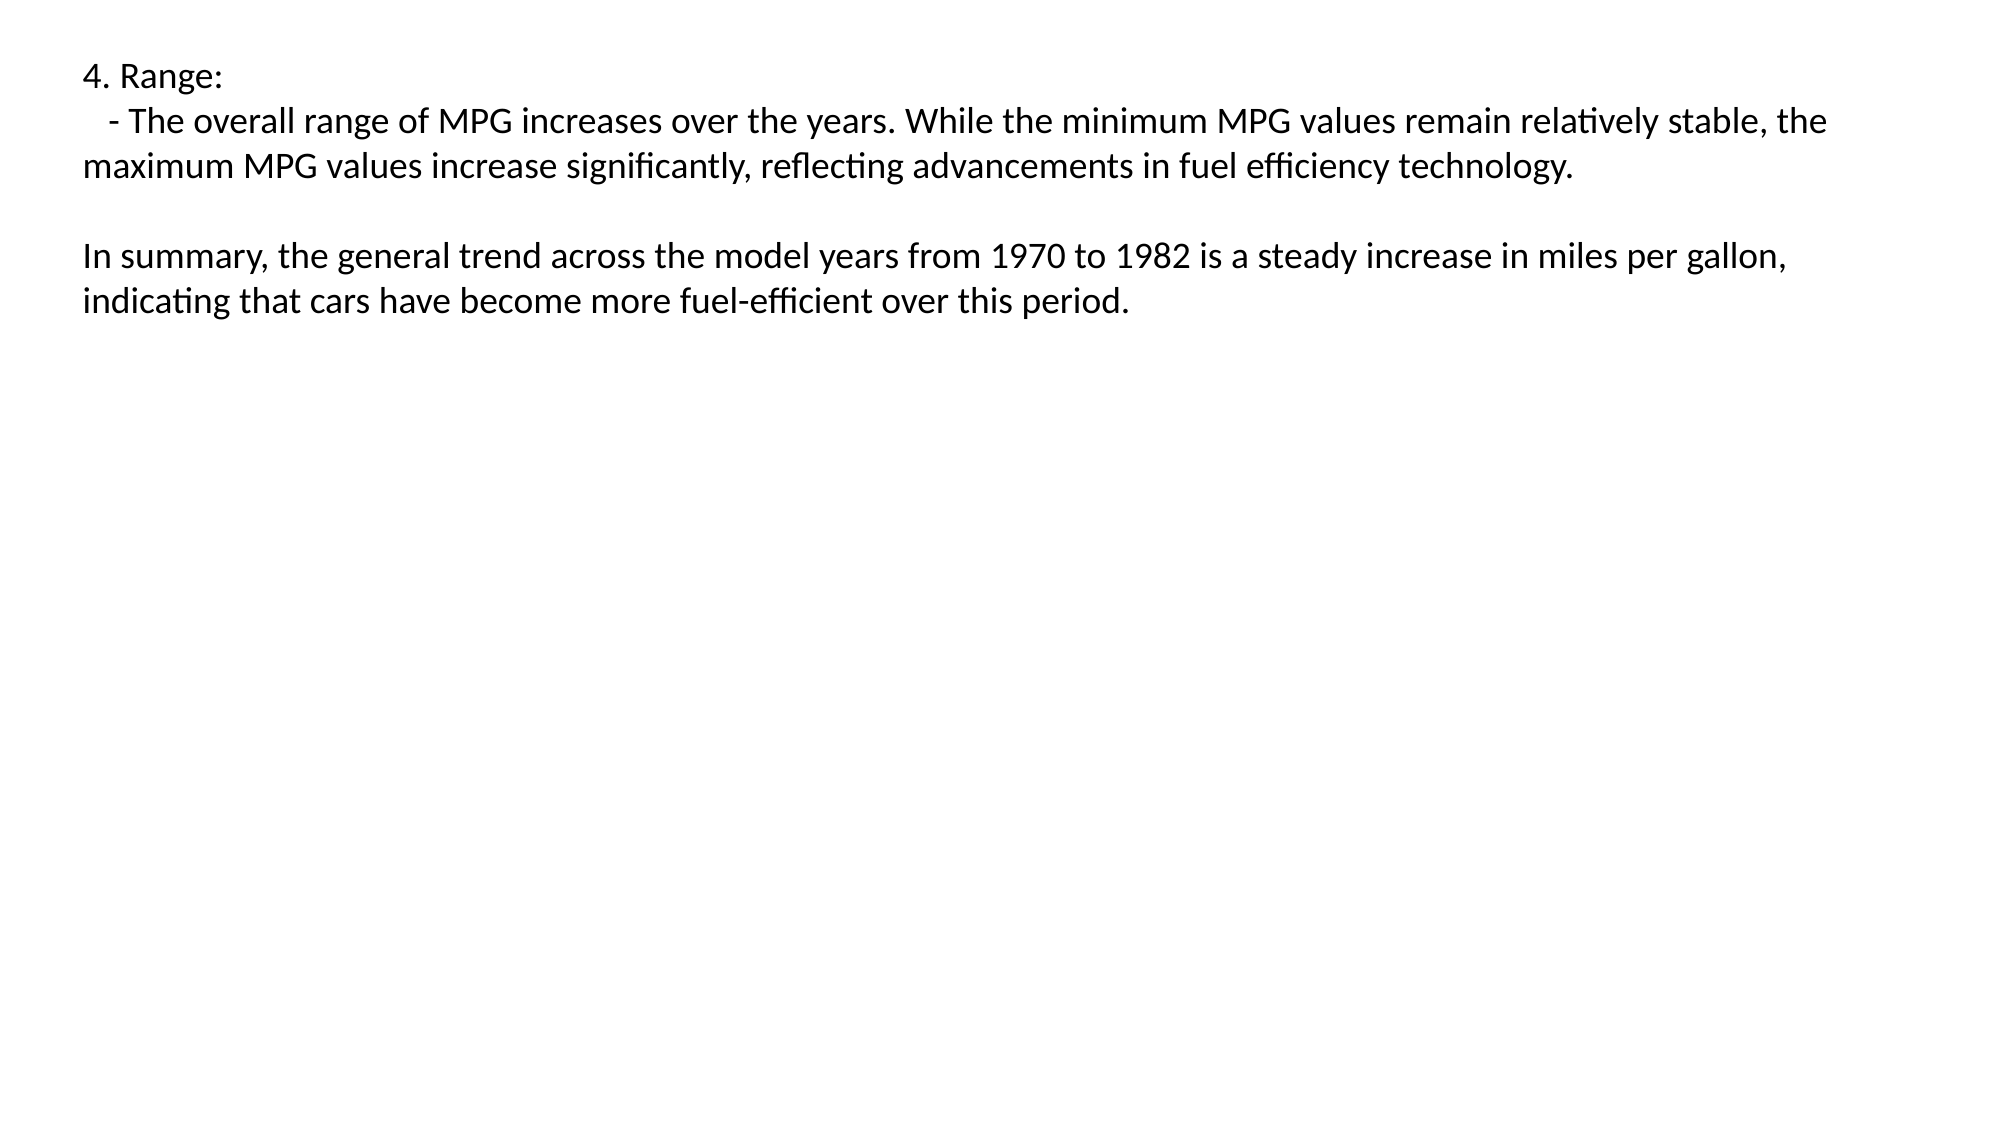

4. Range:
   - The overall range of MPG increases over the years. While the minimum MPG values remain relatively stable, the maximum MPG values increase significantly, reflecting advancements in fuel efficiency technology.

In summary, the general trend across the model years from 1970 to 1982 is a steady increase in miles per gallon, indicating that cars have become more fuel-efficient over this period.